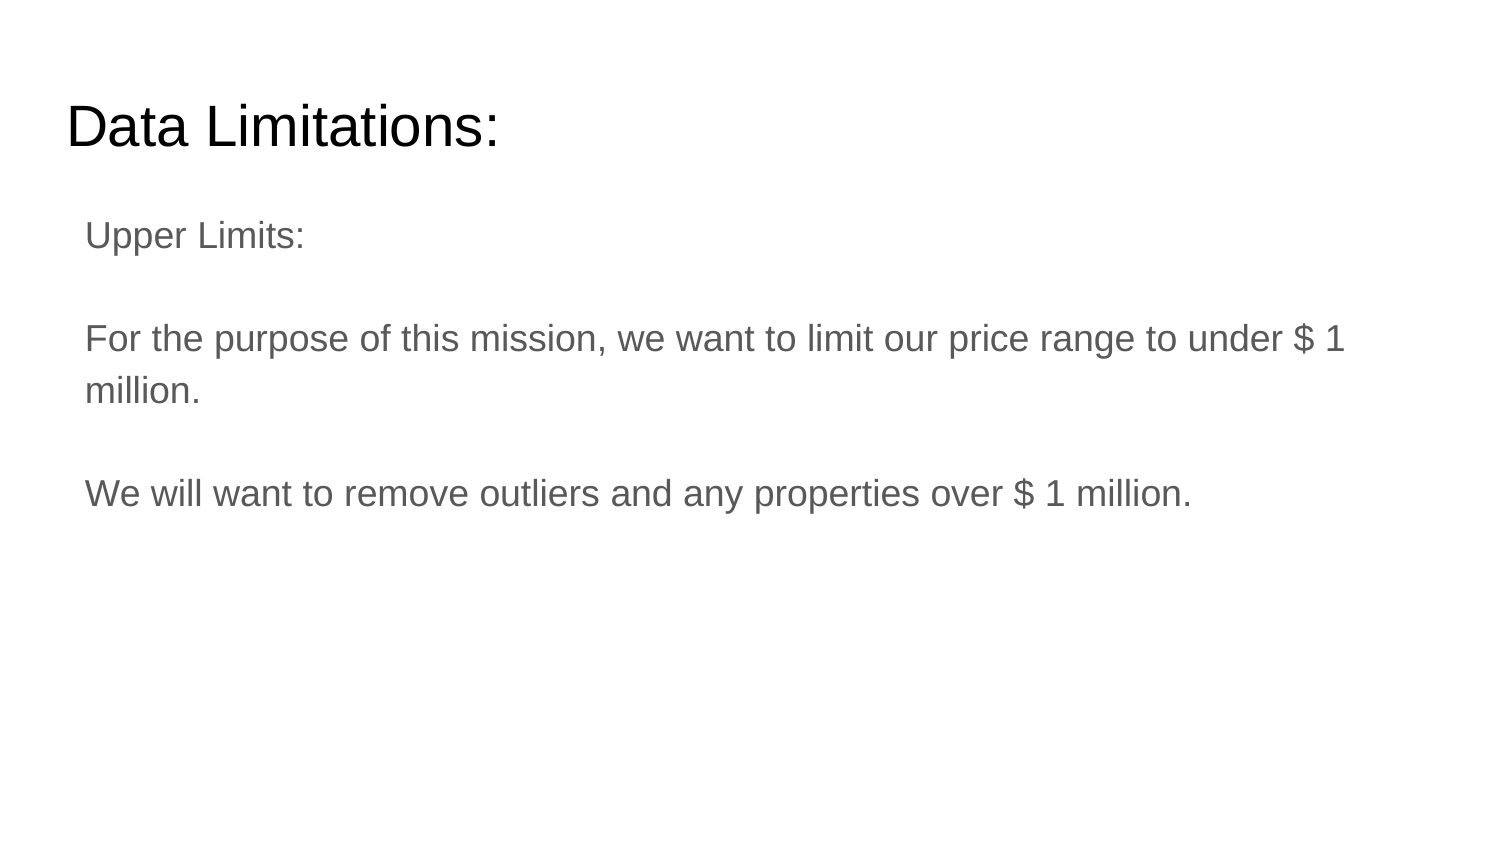

# Data Limitations:
Upper Limits:

For the purpose of this mission, we want to limit our price range to under $ 1 million.

We will want to remove outliers and any properties over $ 1 million.